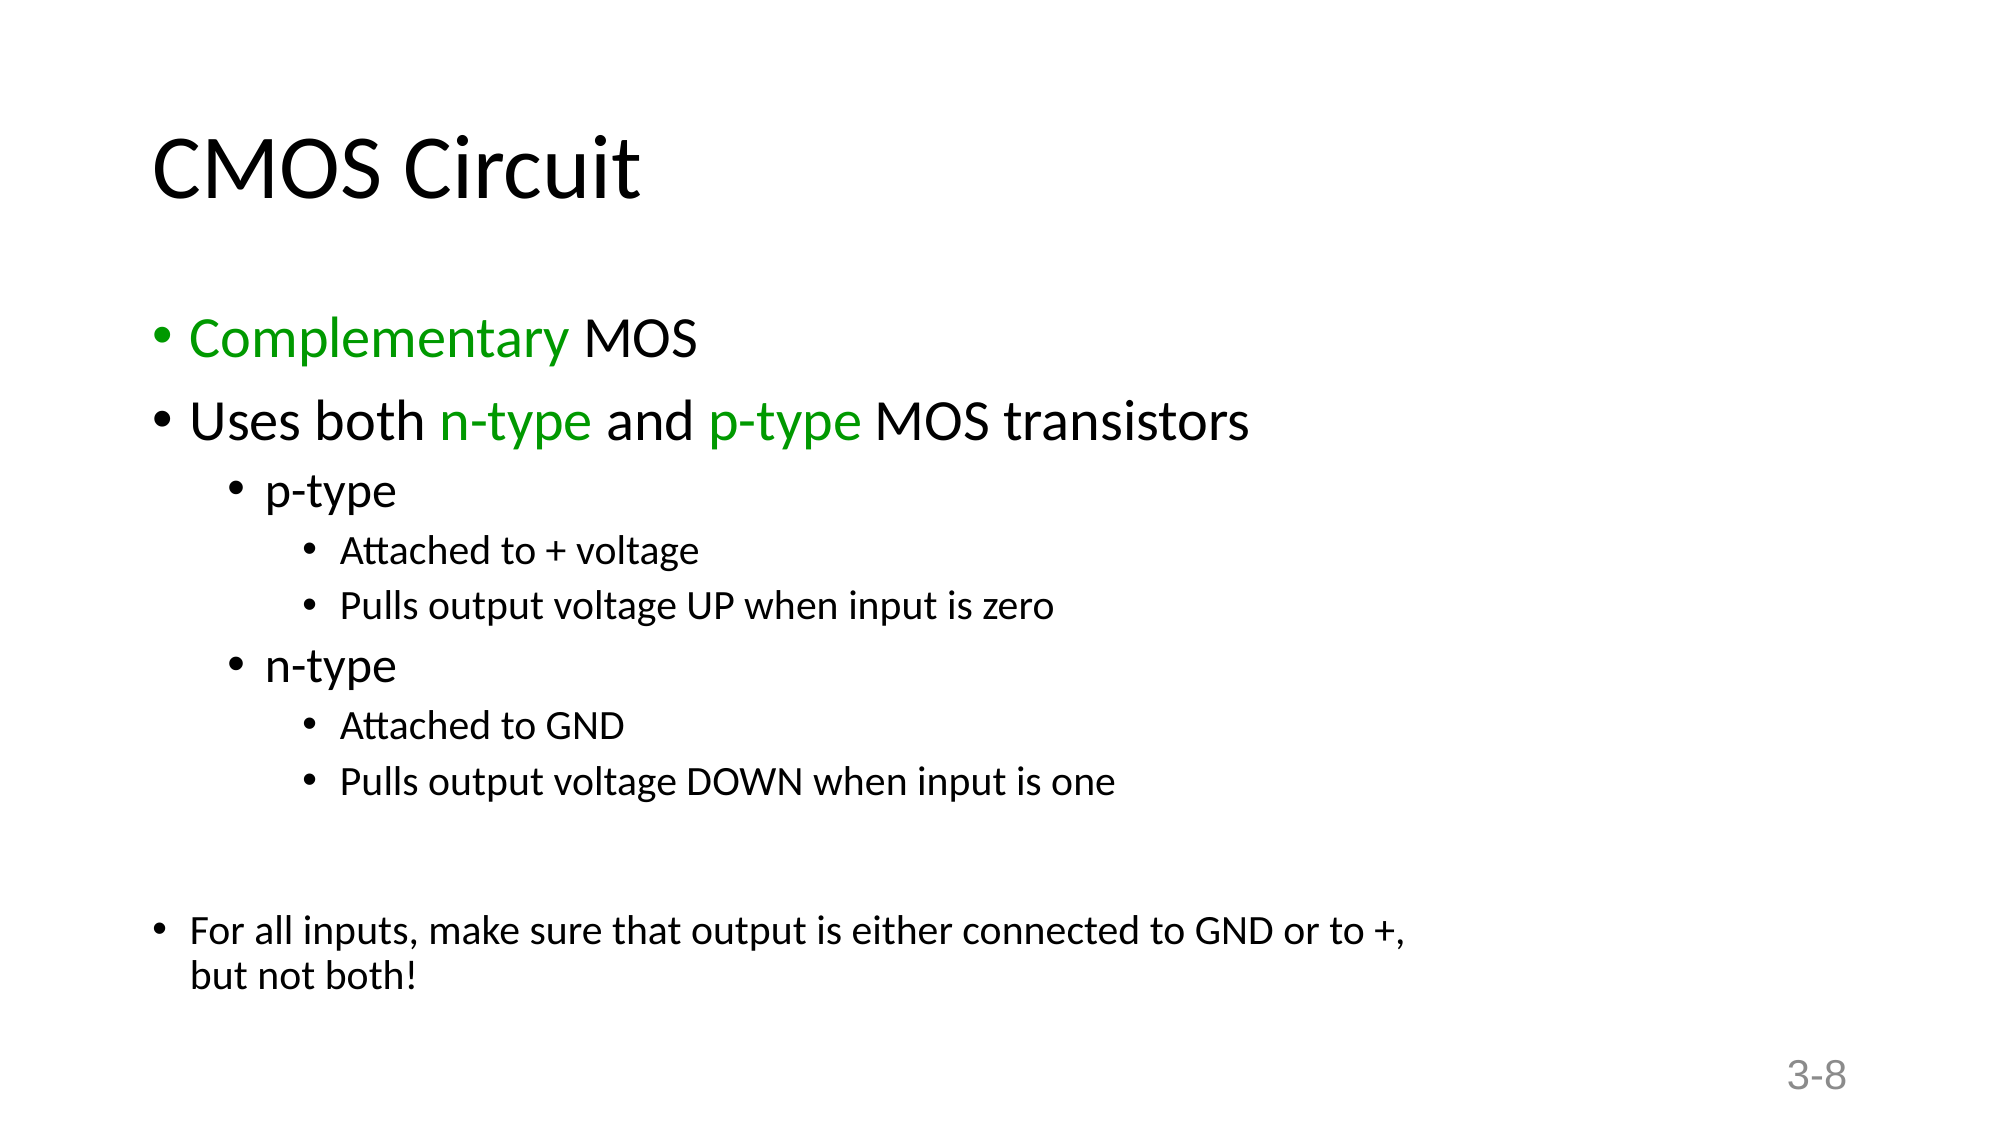

# CMOS Circuit
Complementary MOS
Uses both n-type and p-type MOS transistors
p-type
Attached to + voltage
Pulls output voltage UP when input is zero
n-type
Attached to GND
Pulls output voltage DOWN when input is one

For all inputs, make sure that output is either connected to GND or to +,
but not both!
3-8